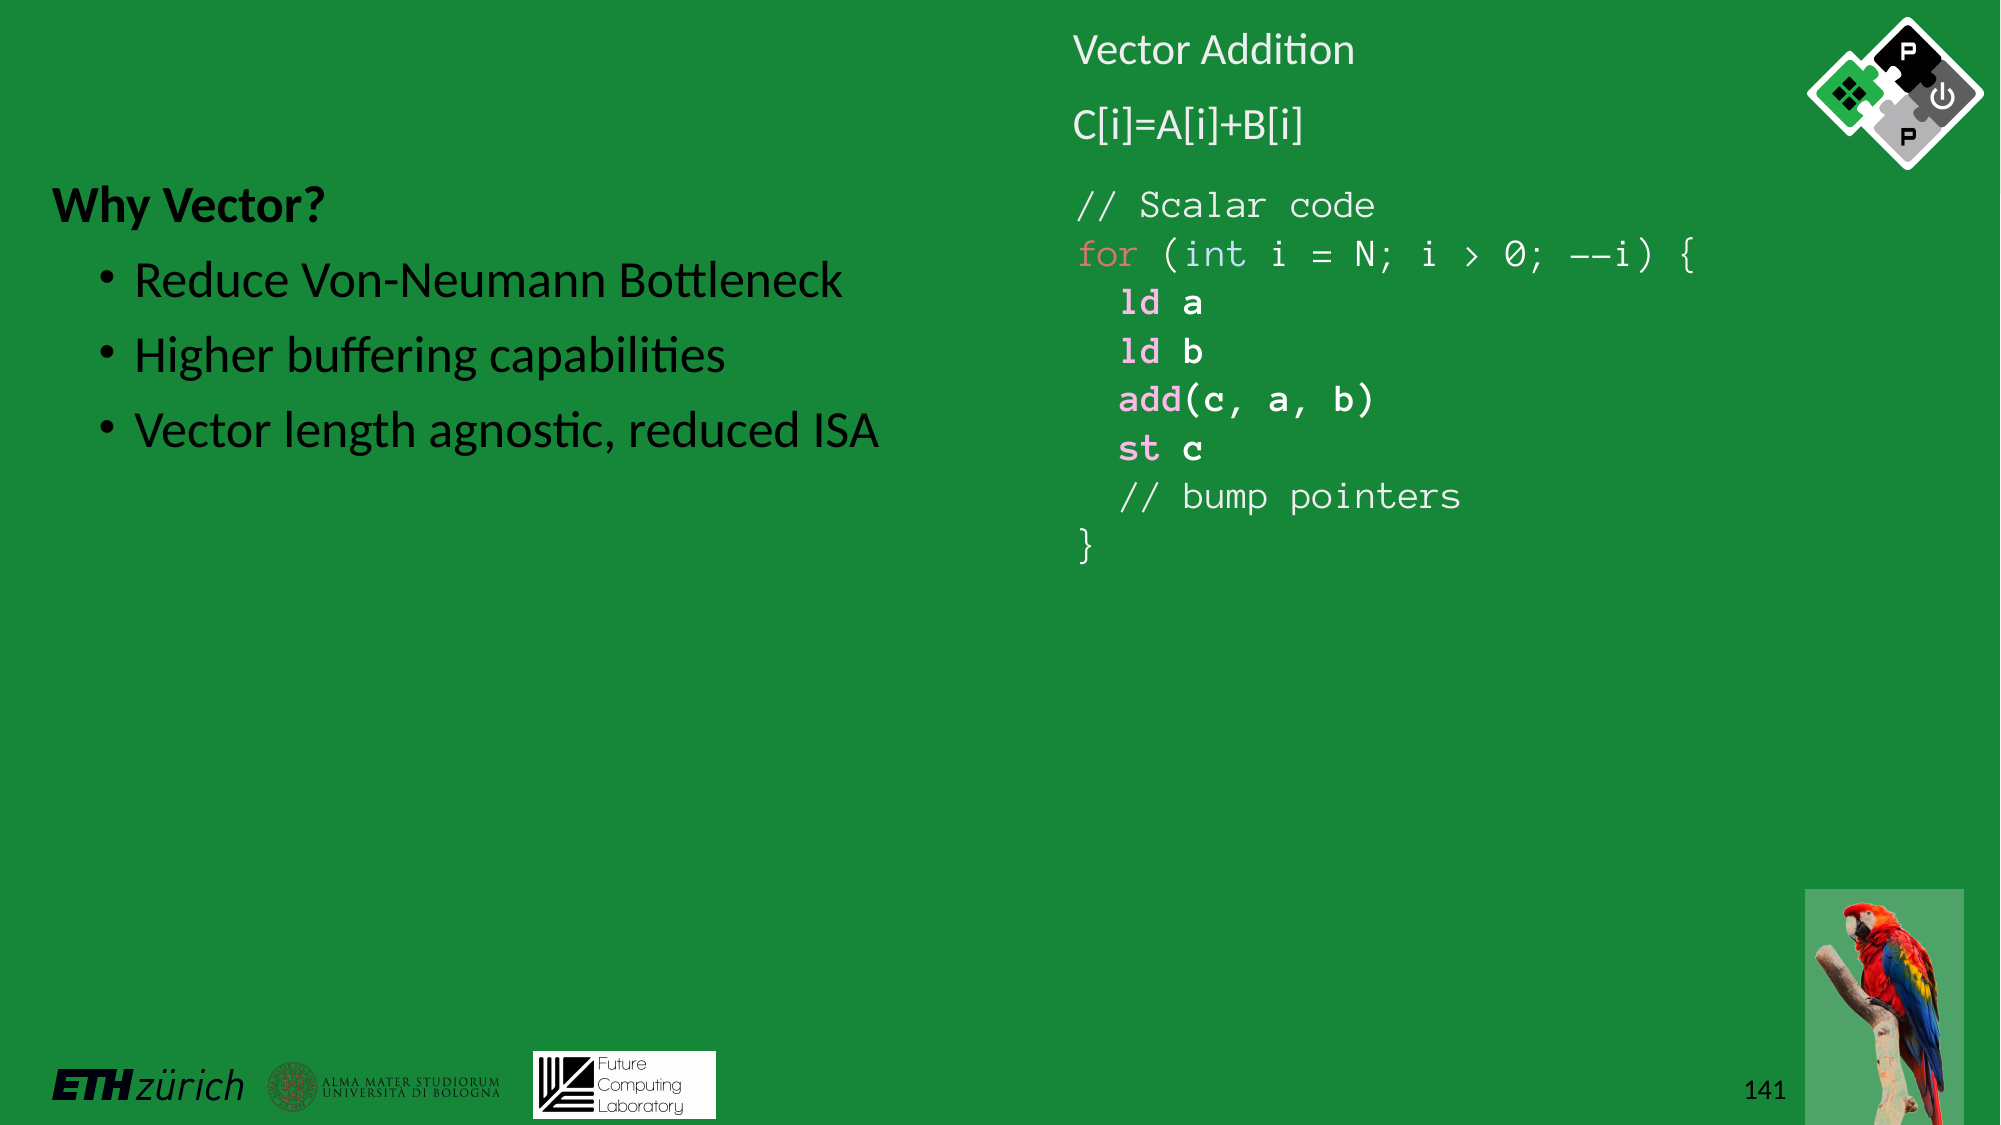

Vector Addition
C[i]=A[i]+B[i]

# Example of vector code
Why Vector?
Reduce Von-Neumann Bottleneck
Higher buffering capabilities
Vector length agnostic, reduced ISA

// Scalar code
for (int i = N; i > 0; --i) {
  ld a
  ld b
  add(c, a, b)
  st c
  // bump pointers
}

141